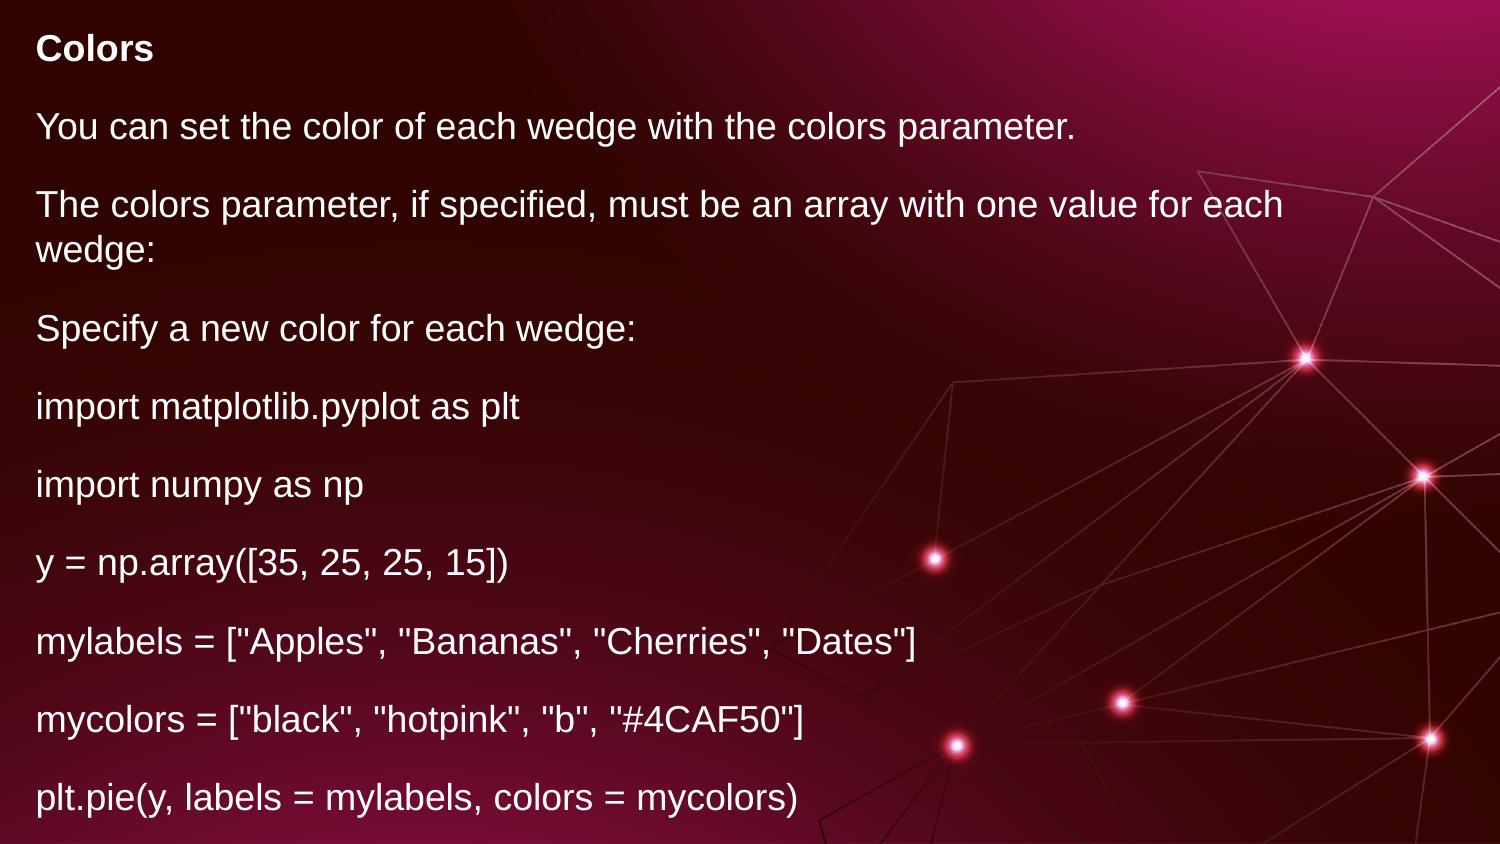

Colors
You can set the color of each wedge with the colors parameter.
The colors parameter, if specified, must be an array with one value for each wedge:
Specify a new color for each wedge:
import matplotlib.pyplot as plt
import numpy as np
y = np.array([35, 25, 25, 15])
mylabels = ["Apples", "Bananas", "Cherries", "Dates"]
mycolors = ["black", "hotpink", "b", "#4CAF50"]
plt.pie(y, labels = mylabels, colors = mycolors)
plt.show()